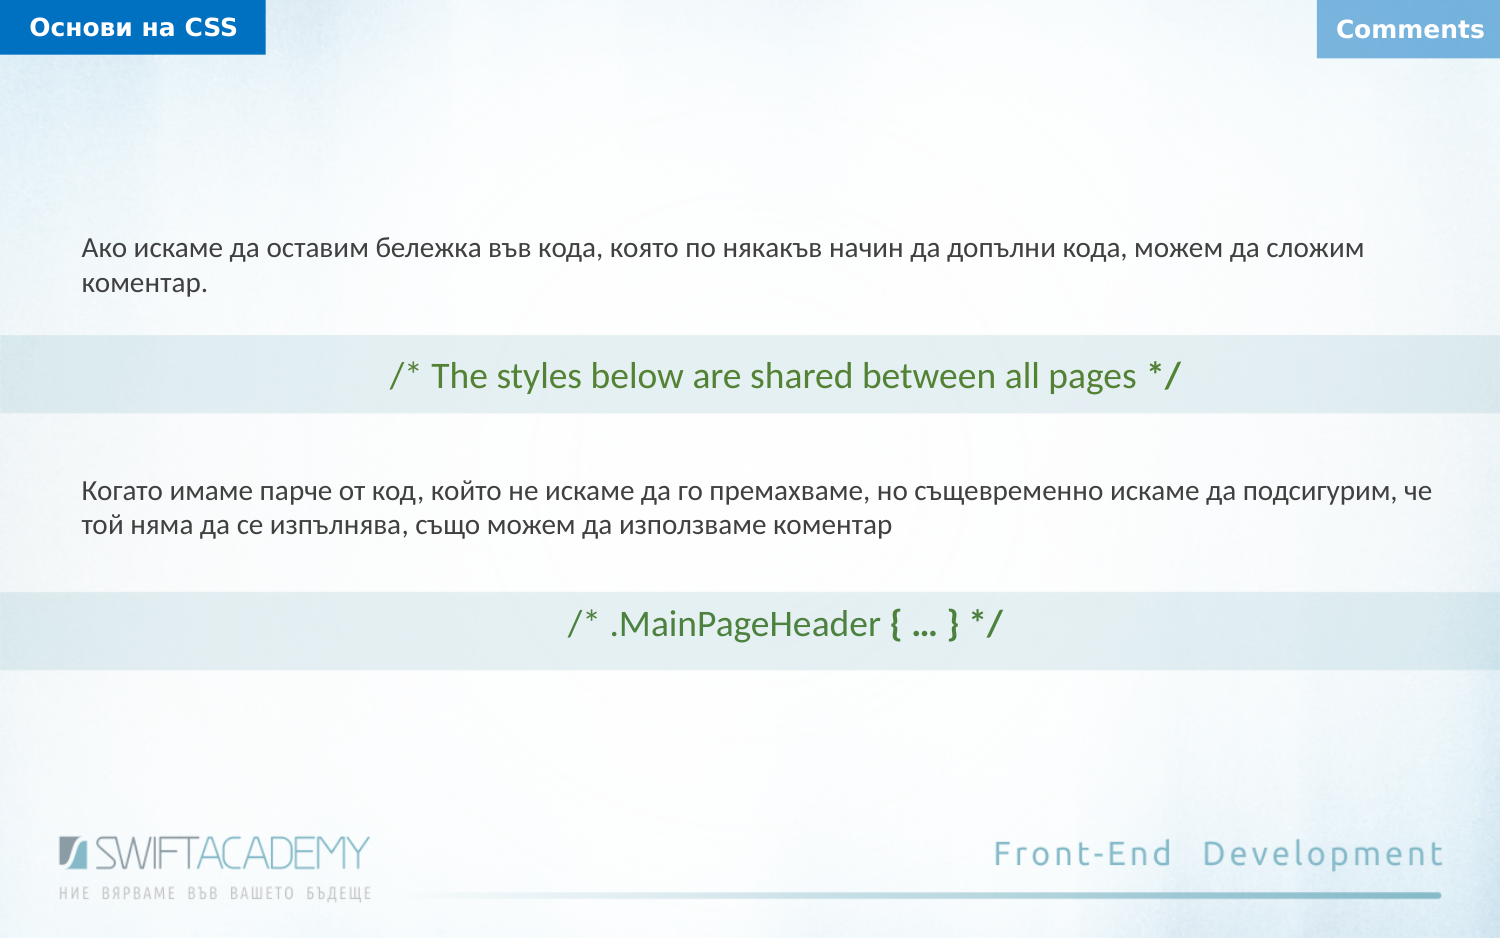

Основи на CSS
Comments
Ако искаме да оставим бележка във кода, която по някакъв начин да допълни кода, можем да сложим коментар.

/* The styles below are shared between all pages */
Когато имаме парче от код, който не искаме да го премахваме, но същевременно искаме да подсигурим, че той няма да се изпълнява, също можем да използваме коментар

/* .MainPageHeader { … } */